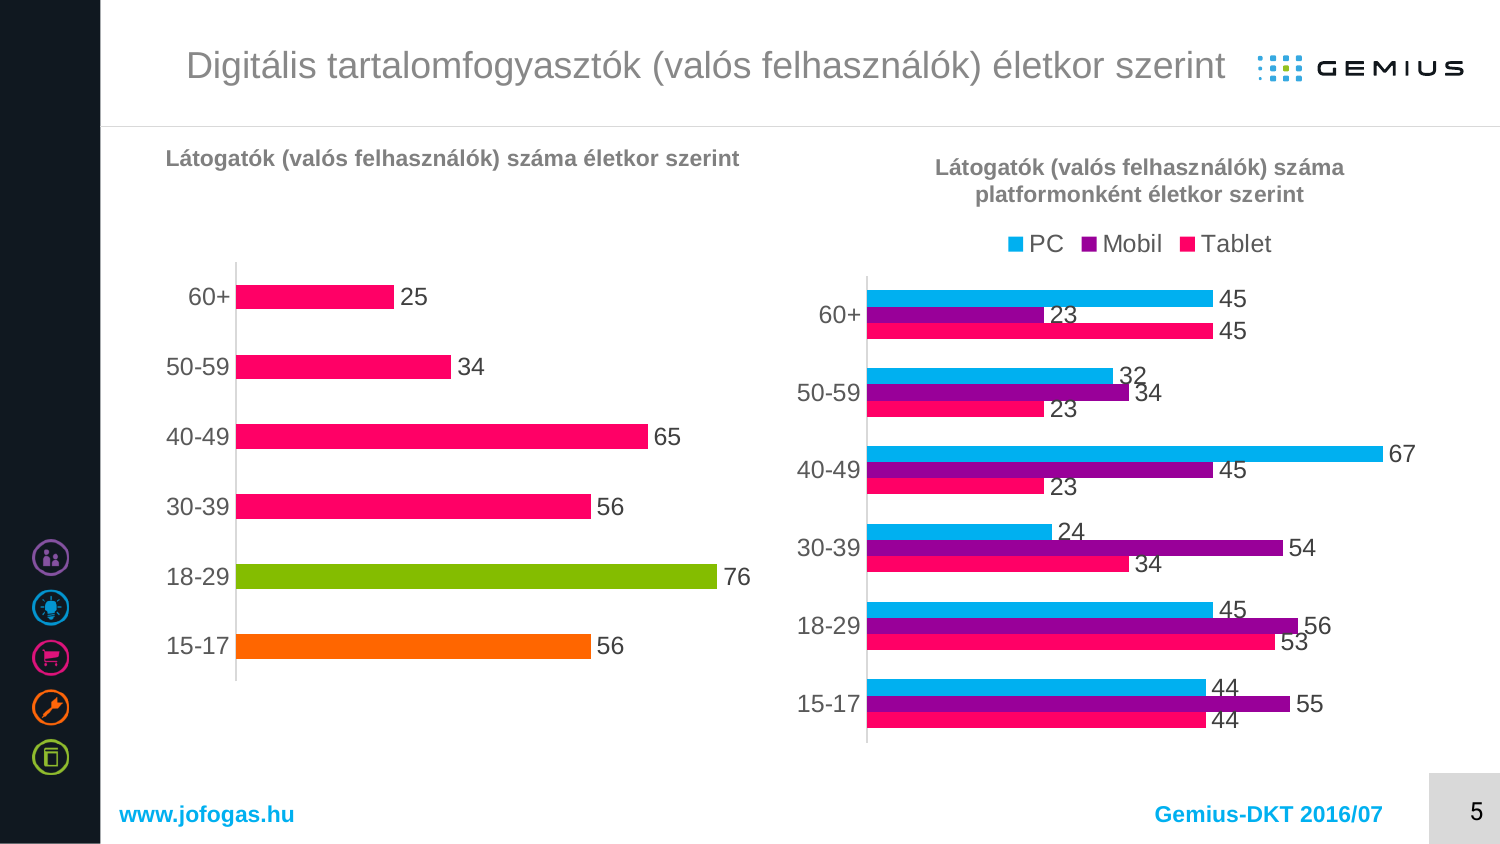

# Digitális tartalomfogyasztók (valós felhasználók) életkor szerint

### Chart: Látogatók (valós felhasználók) száma platformonként életkor szerint

| Category | Tablet | Mobil | PC |
|---|---|---|---|
| 15-17 | 44.0 | 55.0 | 44.0 |
| 18-29 | 53.0 | 56.0 | 45.0 |
| 30-39 | 34.0 | 54.0 | 24.0 |
| 40-49 | 23.0 | 45.0 | 67.0 |
| 50-59 | 23.0 | 34.0 | 32.0 |
| 60+ | 45.0 | 23.0 | 45.0 |
Látogatók (valós felhasználók) száma életkor szerint

### Chart

| Category | total |
|---|---|
| 15-17 | 56.0 |
| 18-29 | 76.0 |
| 30-39 | 56.0 |
| 40-49 | 65.0 |
| 50-59 | 34.0 |
| 60+ | 25.0 |
www.jofogas.hu
Gemius-DKT 2016/07